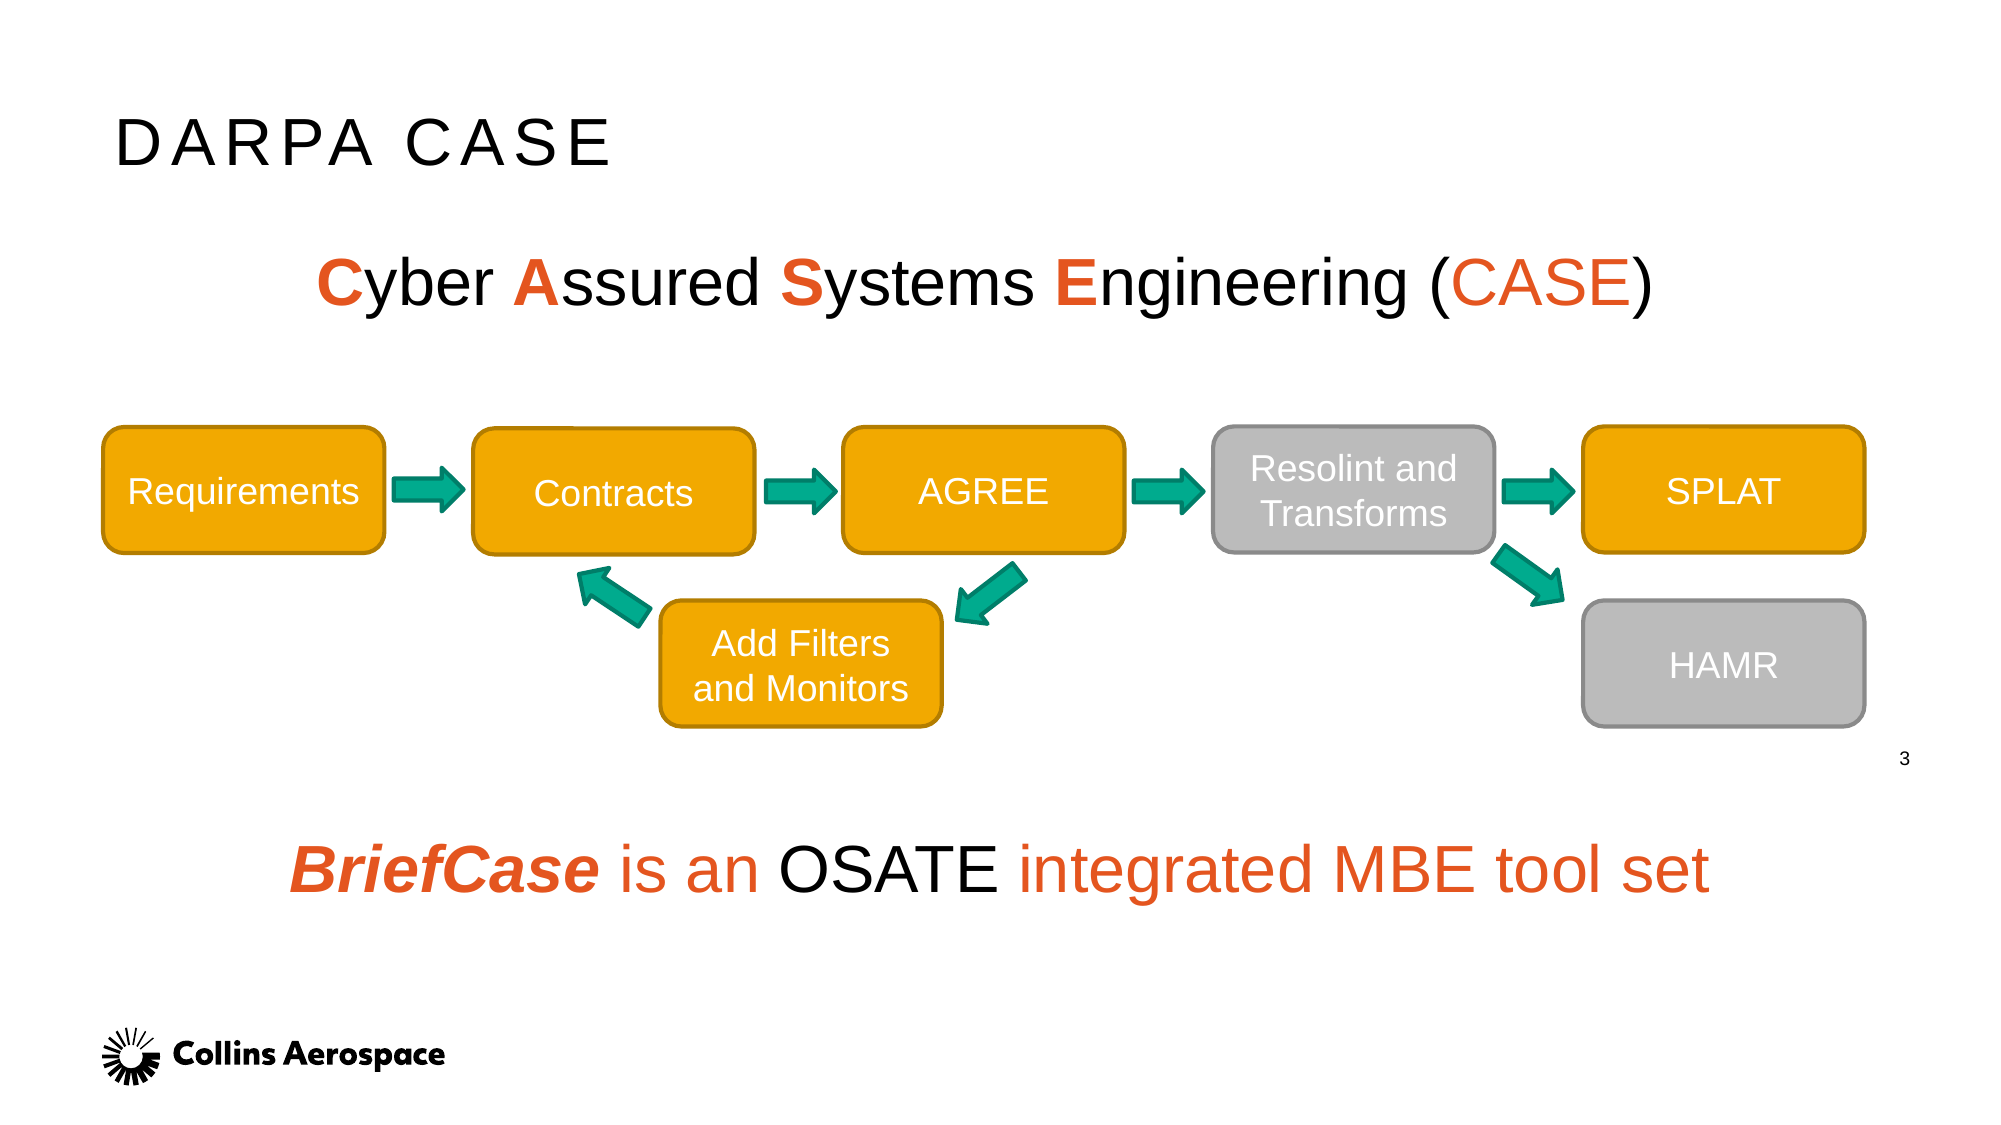

# DARPA CASE
Cyber Assured Systems Engineering (CASE)
Resolint and Transforms
SPLAT
Requirements
AGREE
Contracts

Add Filters and Monitors
HAMR
3
BriefCase is an OSATE integrated MBE tool set